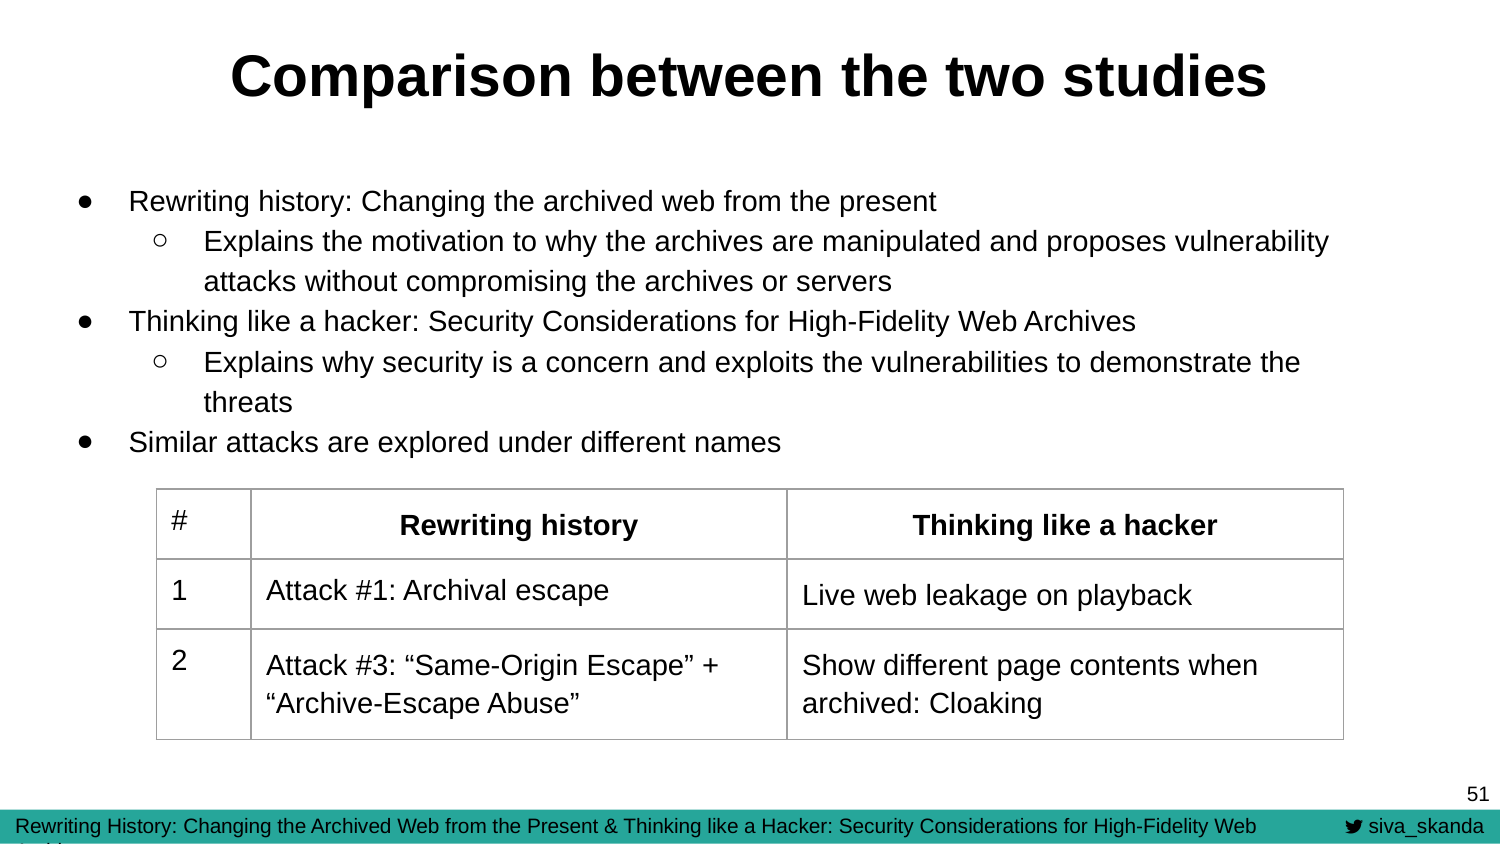

# Comparison between the two studies
Rewriting history: Changing the archived web from the present
Explains the motivation to why the archives are manipulated and proposes vulnerability attacks without compromising the archives or servers
Thinking like a hacker: Security Considerations for High-Fidelity Web Archives
Explains why security is a concern and exploits the vulnerabilities to demonstrate the threats
Similar attacks are explored under different names
| # | Rewriting history | Thinking like a hacker |
| --- | --- | --- |
| 1 | Attack #1: Archival escape | Live web leakage on playback |
| 2 | Attack #3: “Same-Origin Escape” + “Archive-Escape Abuse” | Show different page contents when archived: Cloaking |
51